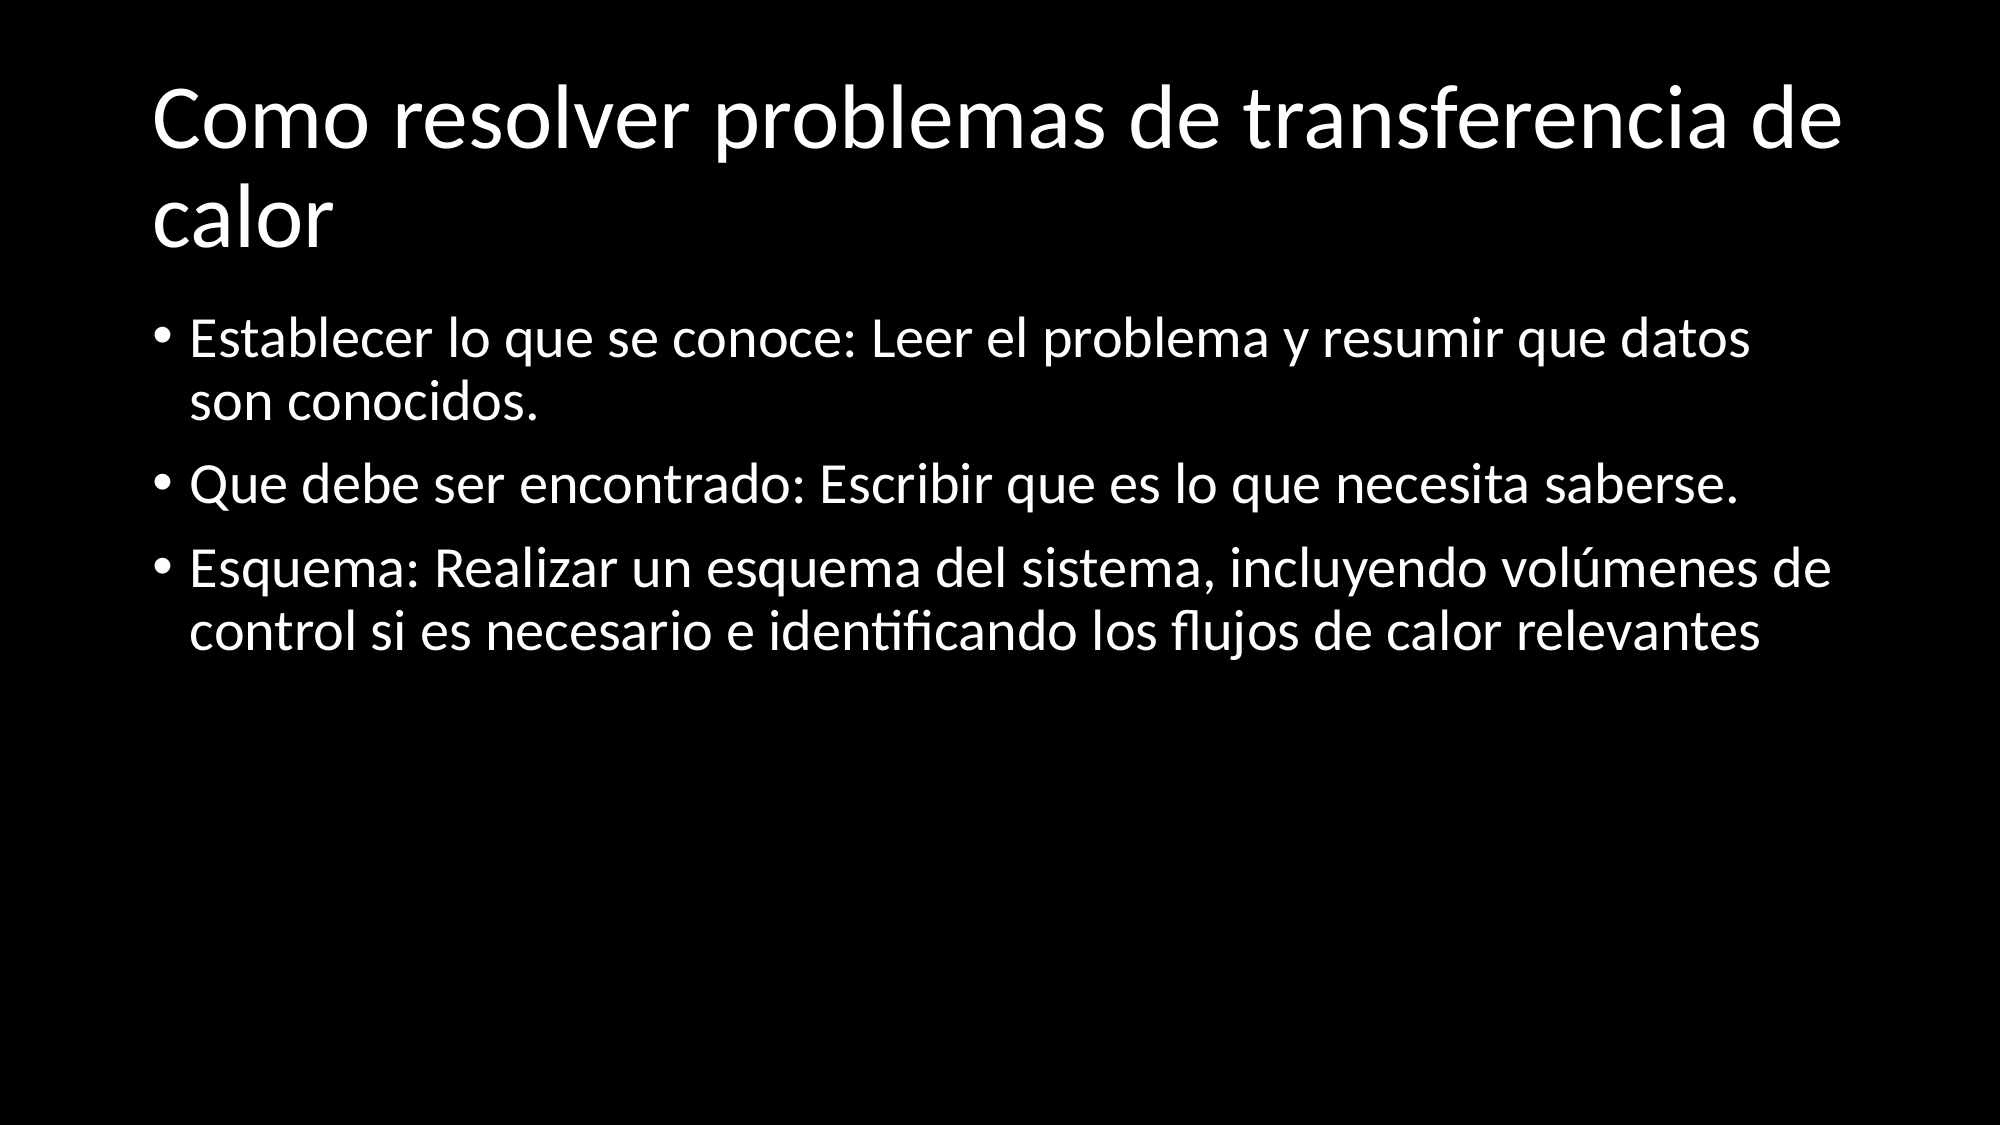

# Como resolver problemas de transferencia de calor
Establecer lo que se conoce: Leer el problema y resumir que datos son conocidos.
Que debe ser encontrado: Escribir que es lo que necesita saberse.
Esquema: Realizar un esquema del sistema, incluyendo volúmenes de control si es necesario e identificando los flujos de calor relevantes